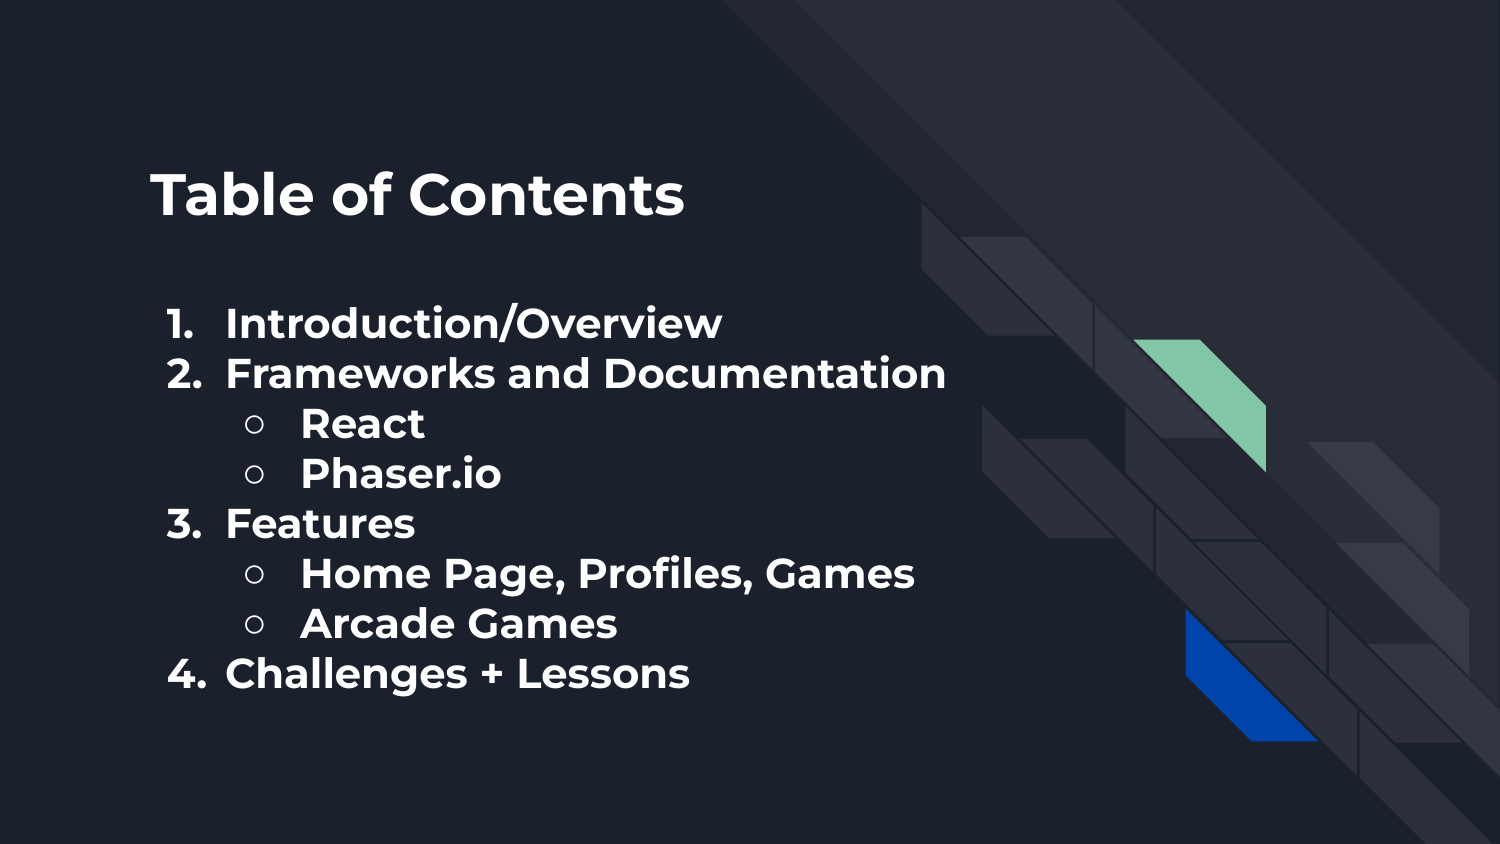

# Table of Contents

Introduction/Overview
Frameworks and Documentation
React
Phaser.io
Features
Home Page, Profiles, Games
Arcade Games
Challenges + Lessons